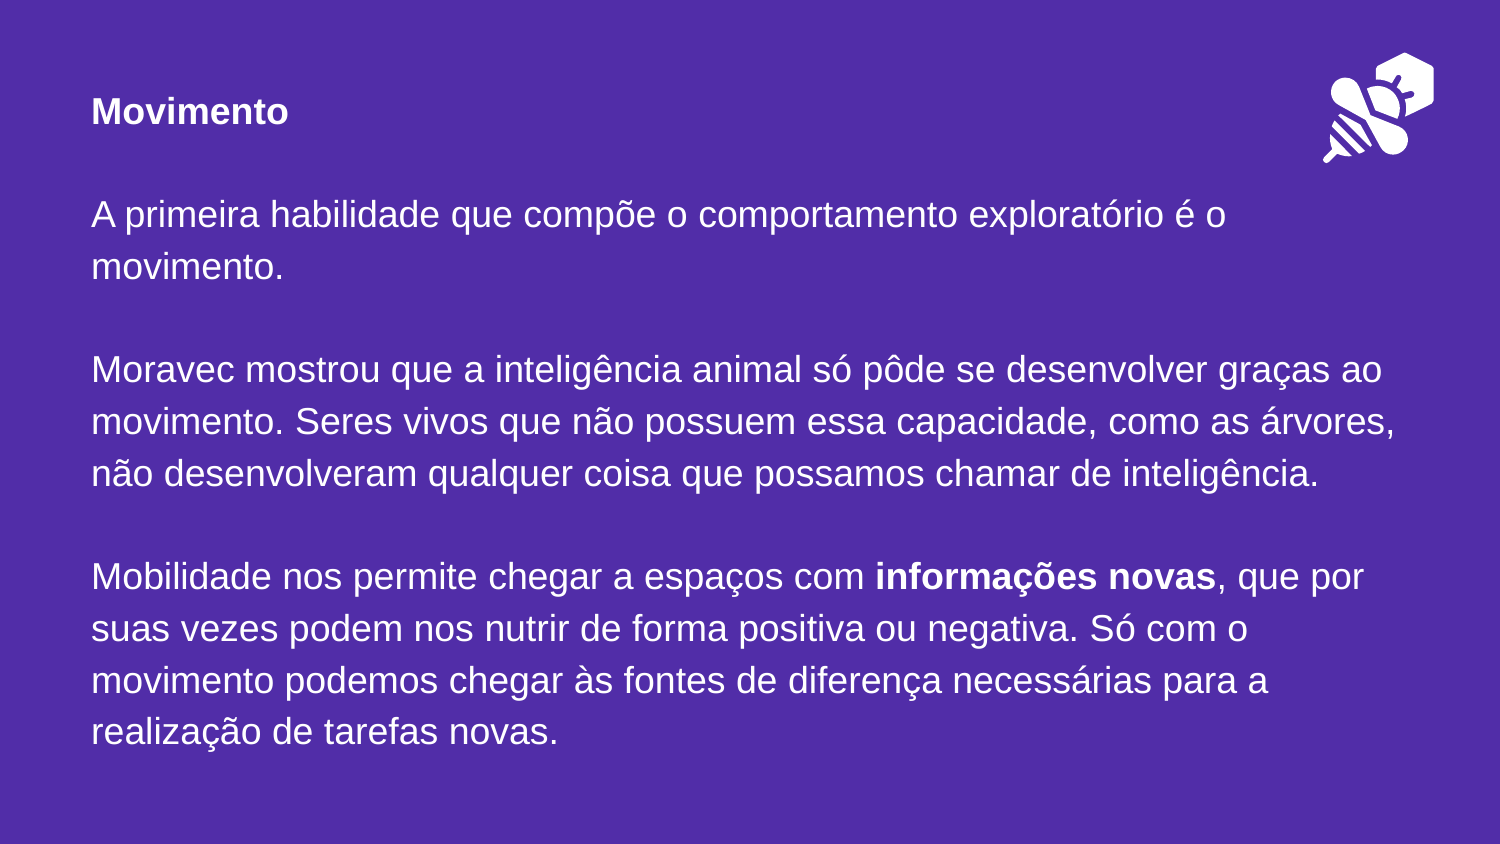

Movimento

A primeira habilidade que compõe o comportamento exploratório é o movimento.

Moravec mostrou que a inteligência animal só pôde se desenvolver graças ao movimento. Seres vivos que não possuem essa capacidade, como as árvores, não desenvolveram qualquer coisa que possamos chamar de inteligência.

Mobilidade nos permite chegar a espaços com informações novas, que por suas vezes podem nos nutrir de forma positiva ou negativa. Só com o movimento podemos chegar às fontes de diferença necessárias para a realização de tarefas novas.